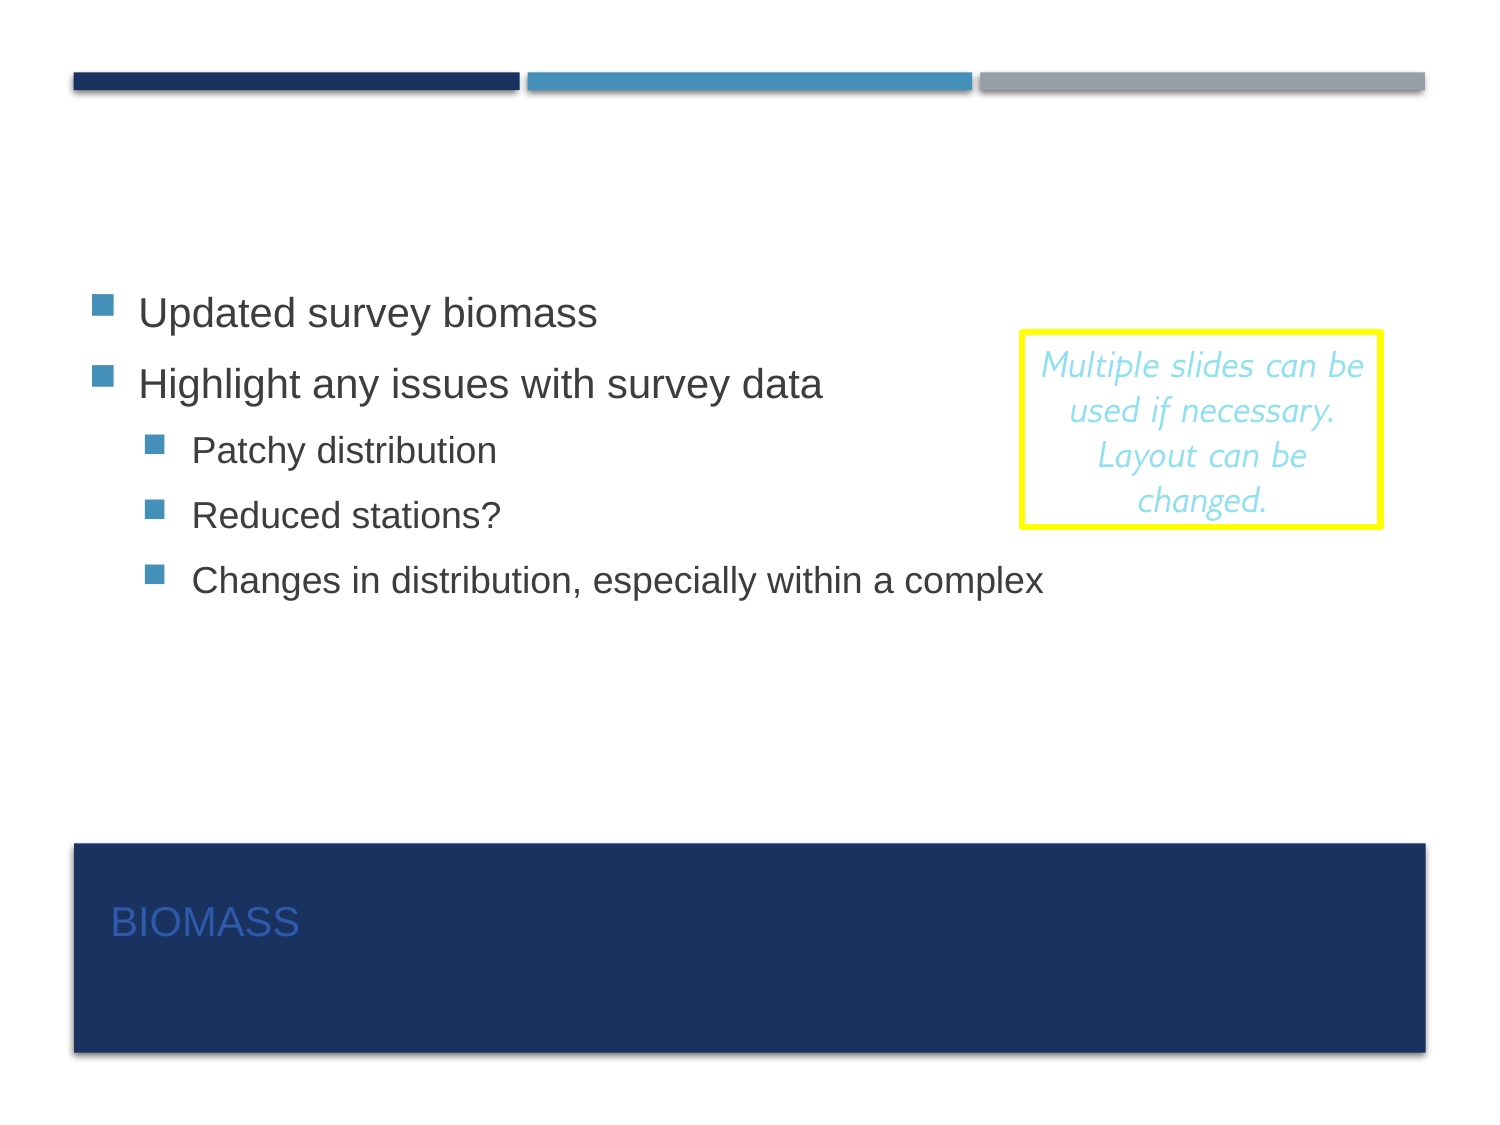

Updated survey biomass
Highlight any issues with survey data
Patchy distribution
Reduced stations?
Changes in distribution, especially within a complex
Multiple slides can be used if necessary. Layout can be changed.

# Biomass